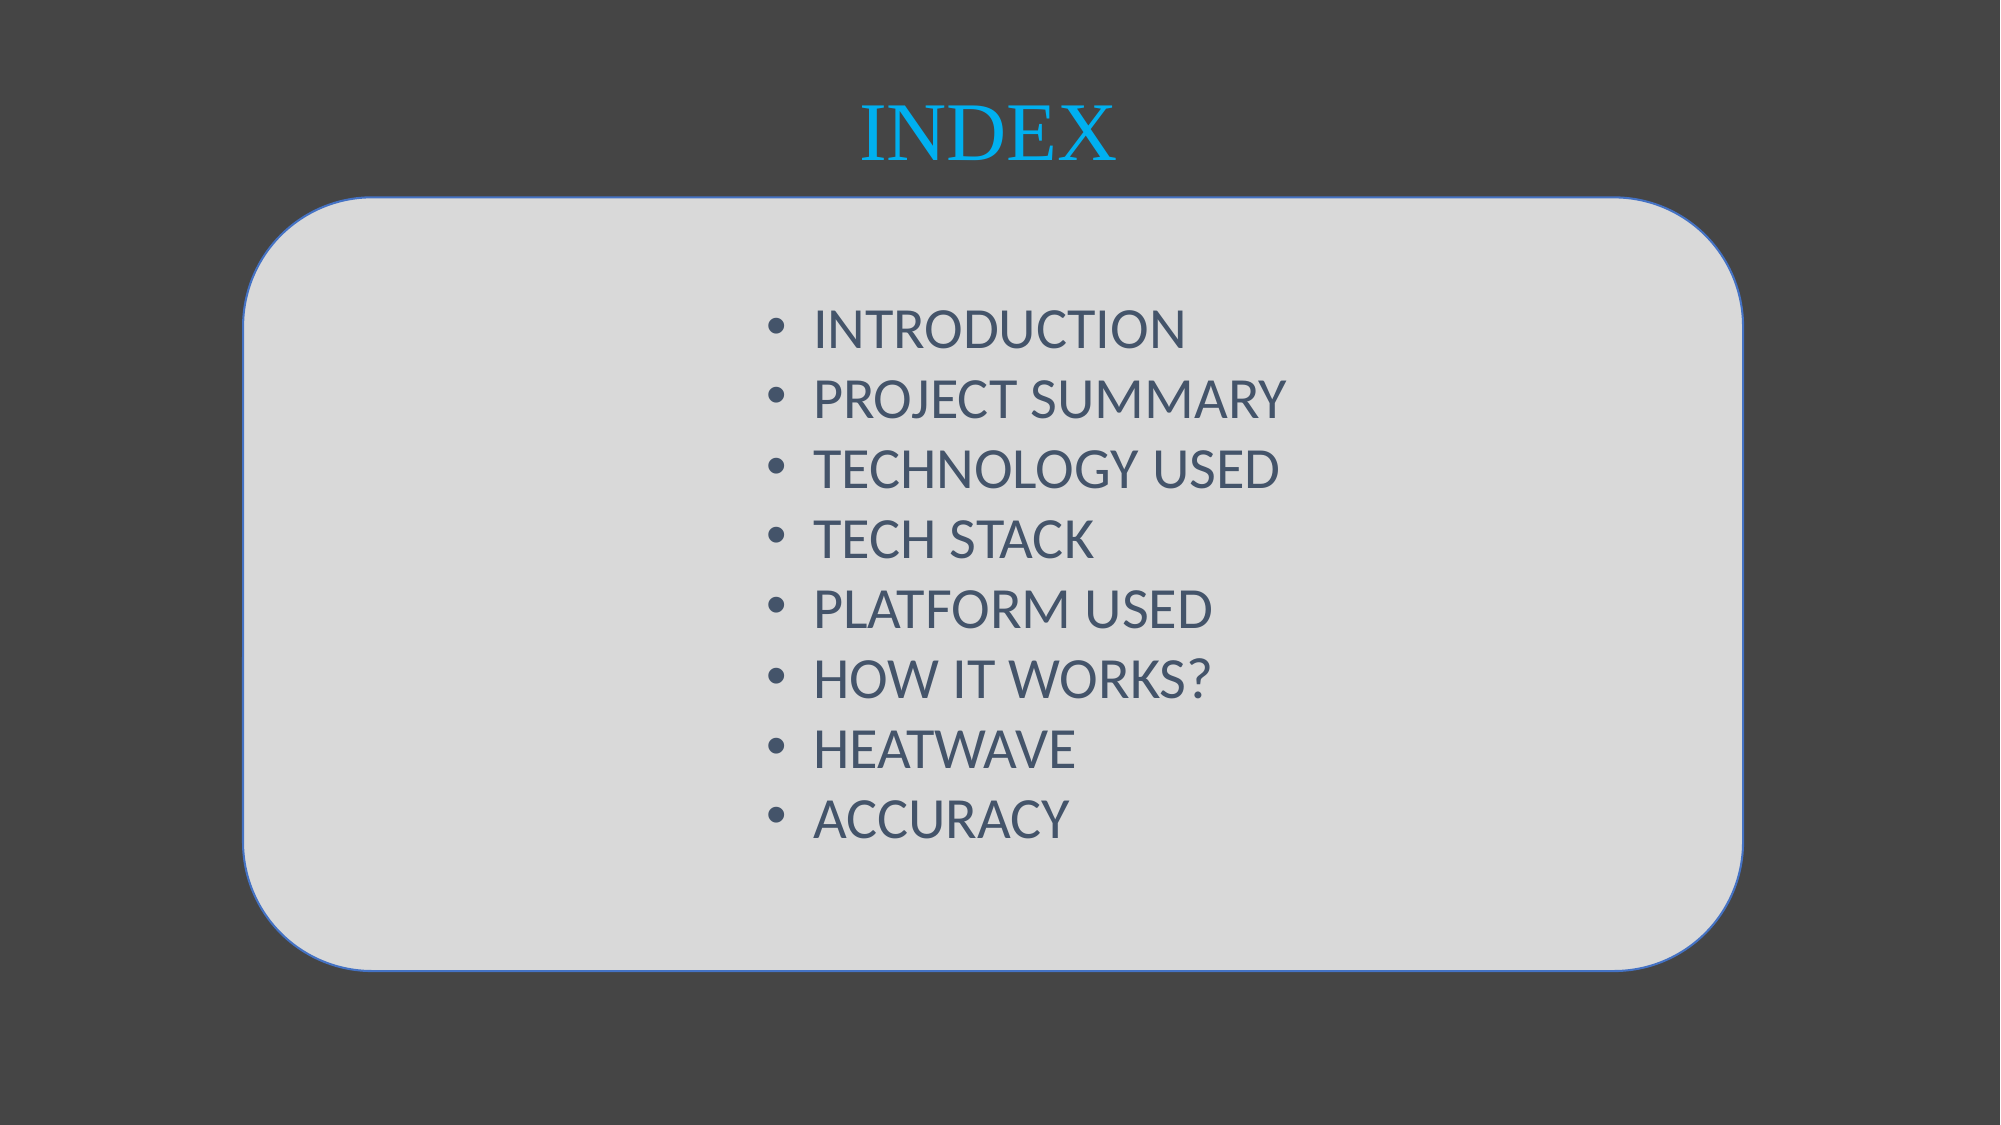

INDEX

INTRODUCTION
PROJECT SUMMARY
TECHNOLOGY USED
TECH STACK
PLATFORM USED
HOW IT WORKS?
HEATWAVE
ACCURACY